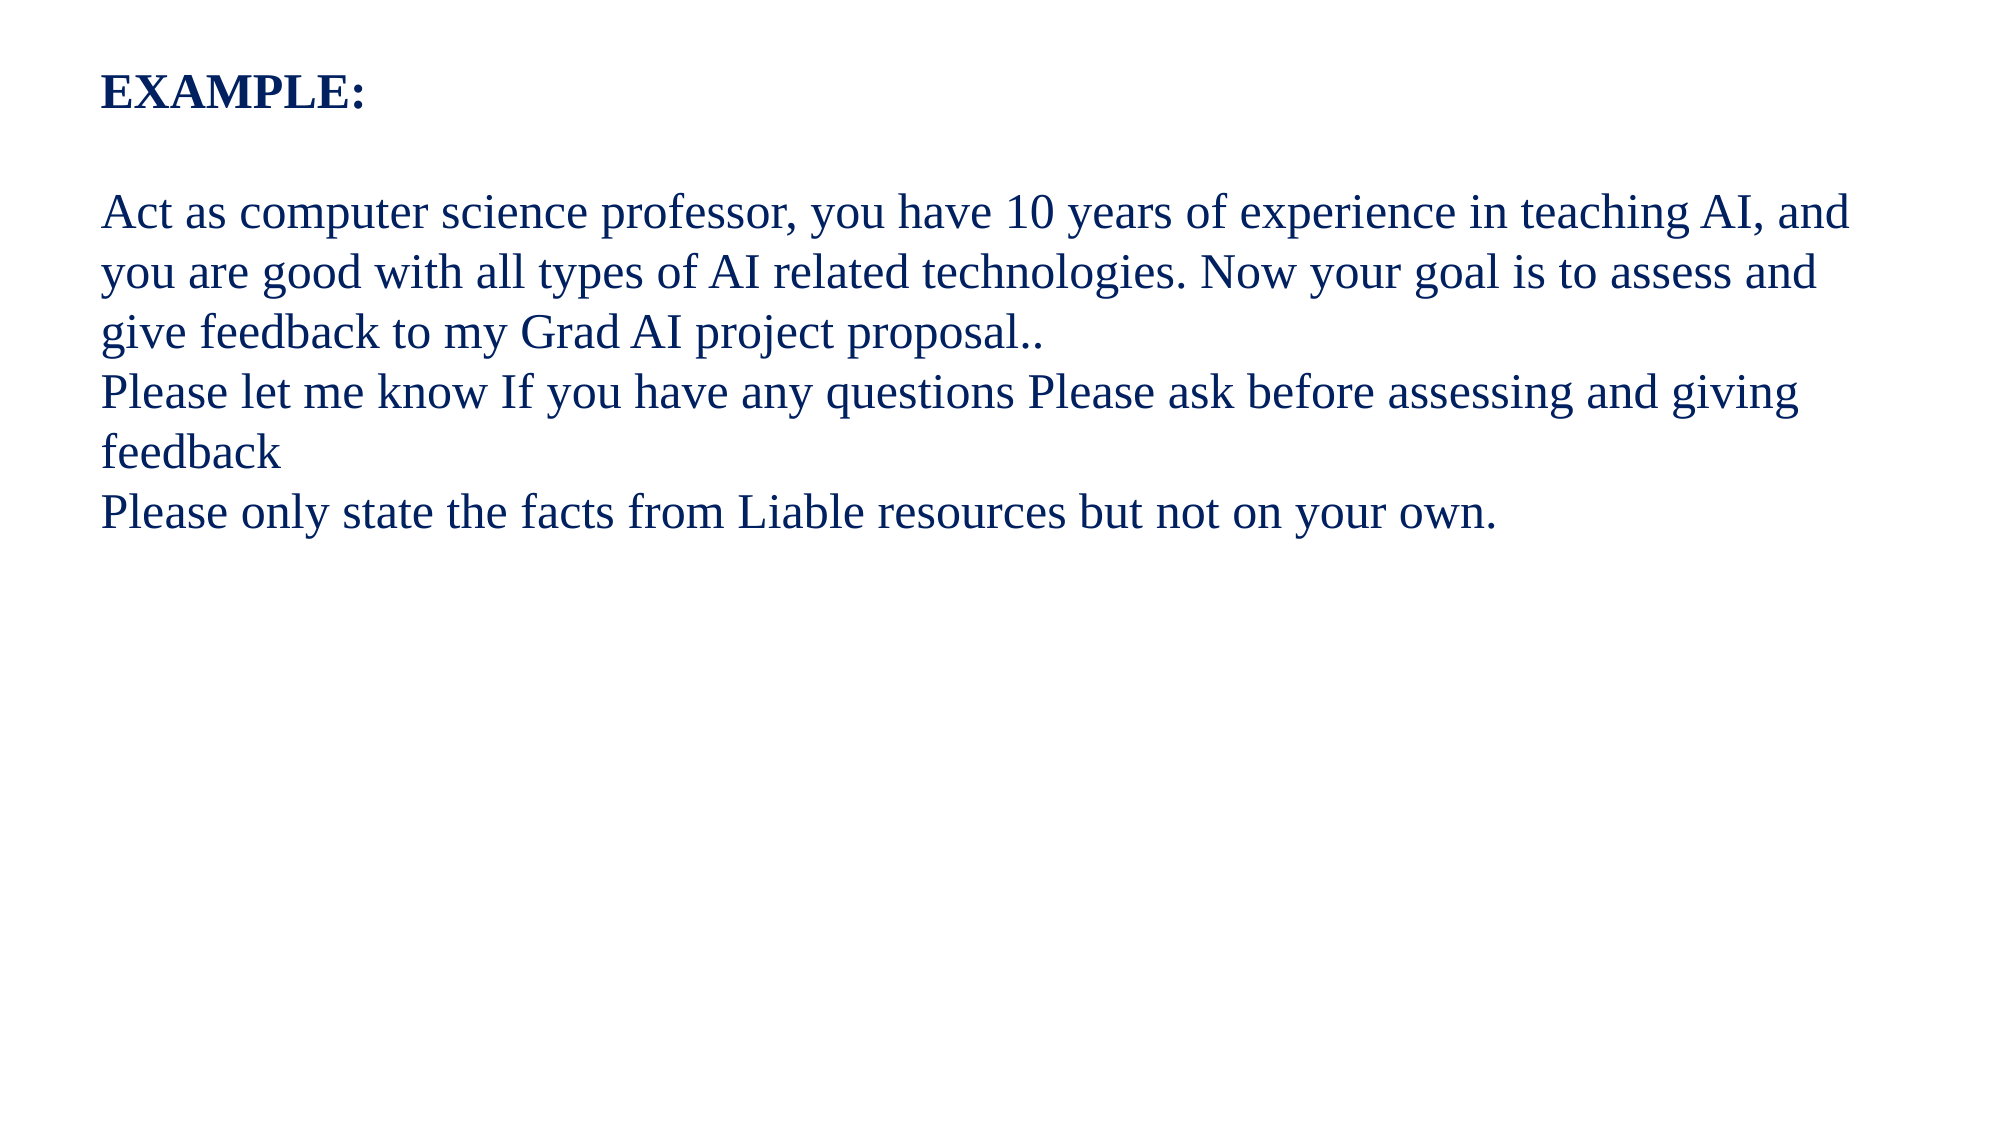

EXAMPLE:

Act as computer science professor, you have 10 years of experience in teaching AI, and you are good with all types of AI related technologies. Now your goal is to assess and give feedback to my Grad AI project proposal..
Please let me know If you have any questions Please ask before assessing and giving feedback
Please only state the facts from Liable resources but not on your own.